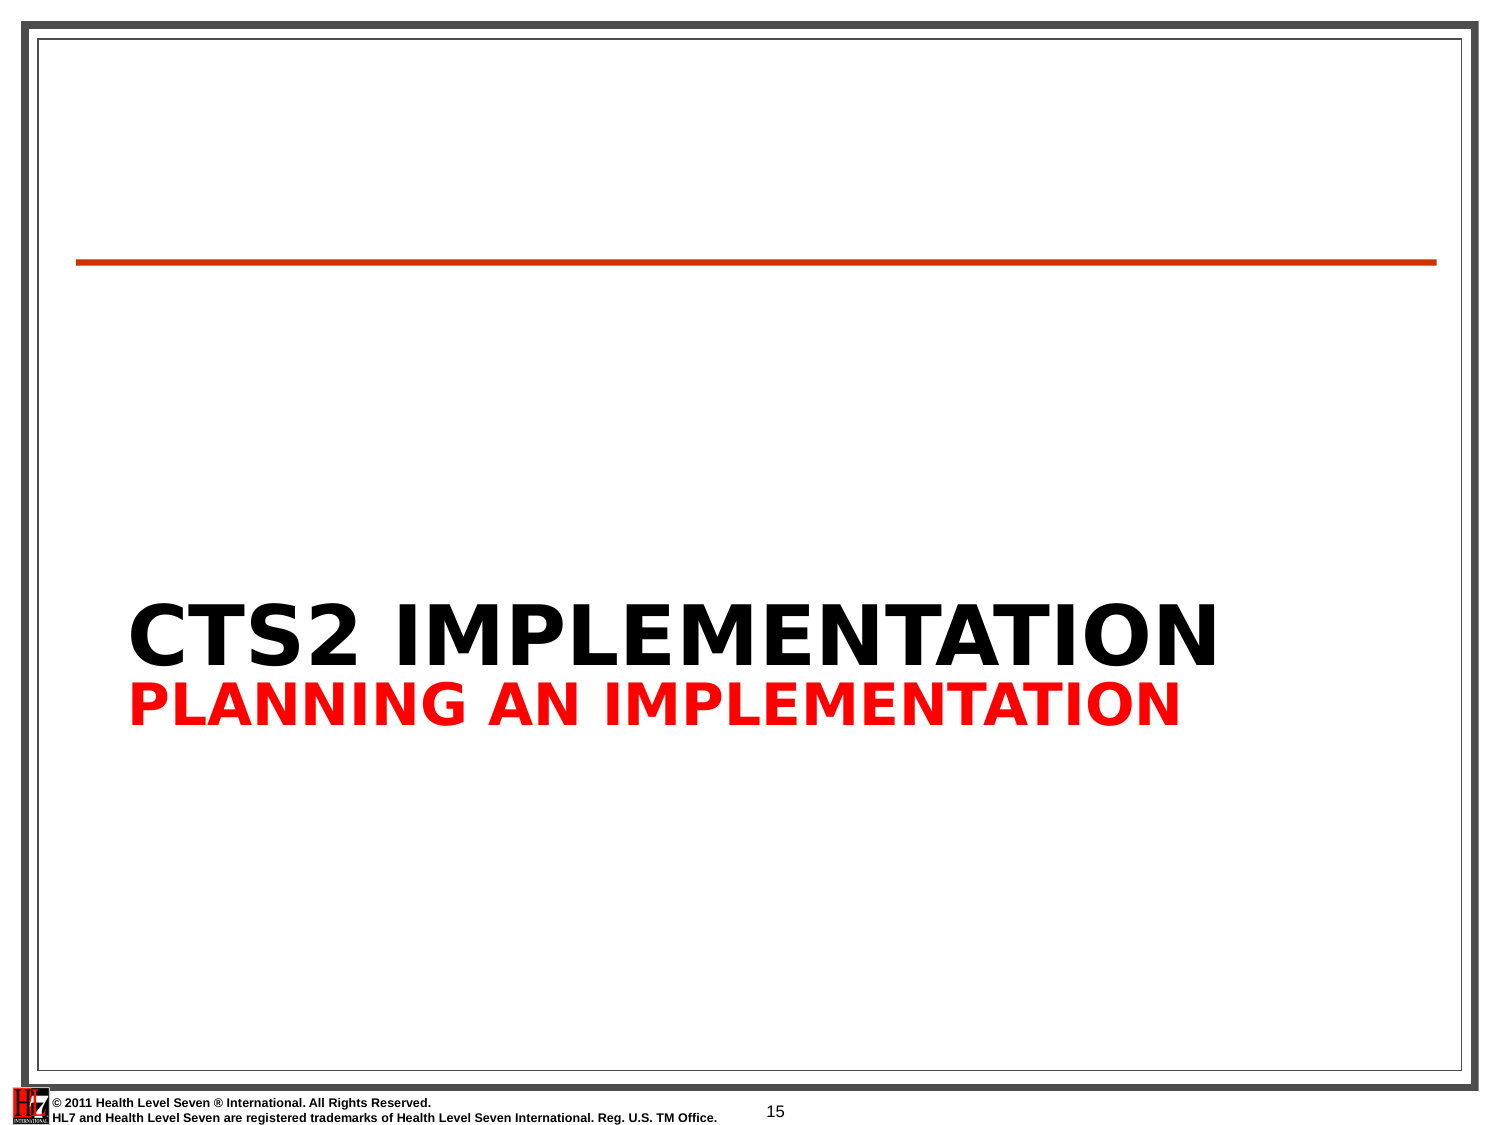

# CTS2 Implementation PLANNING AN IMPLEMENTATION
15